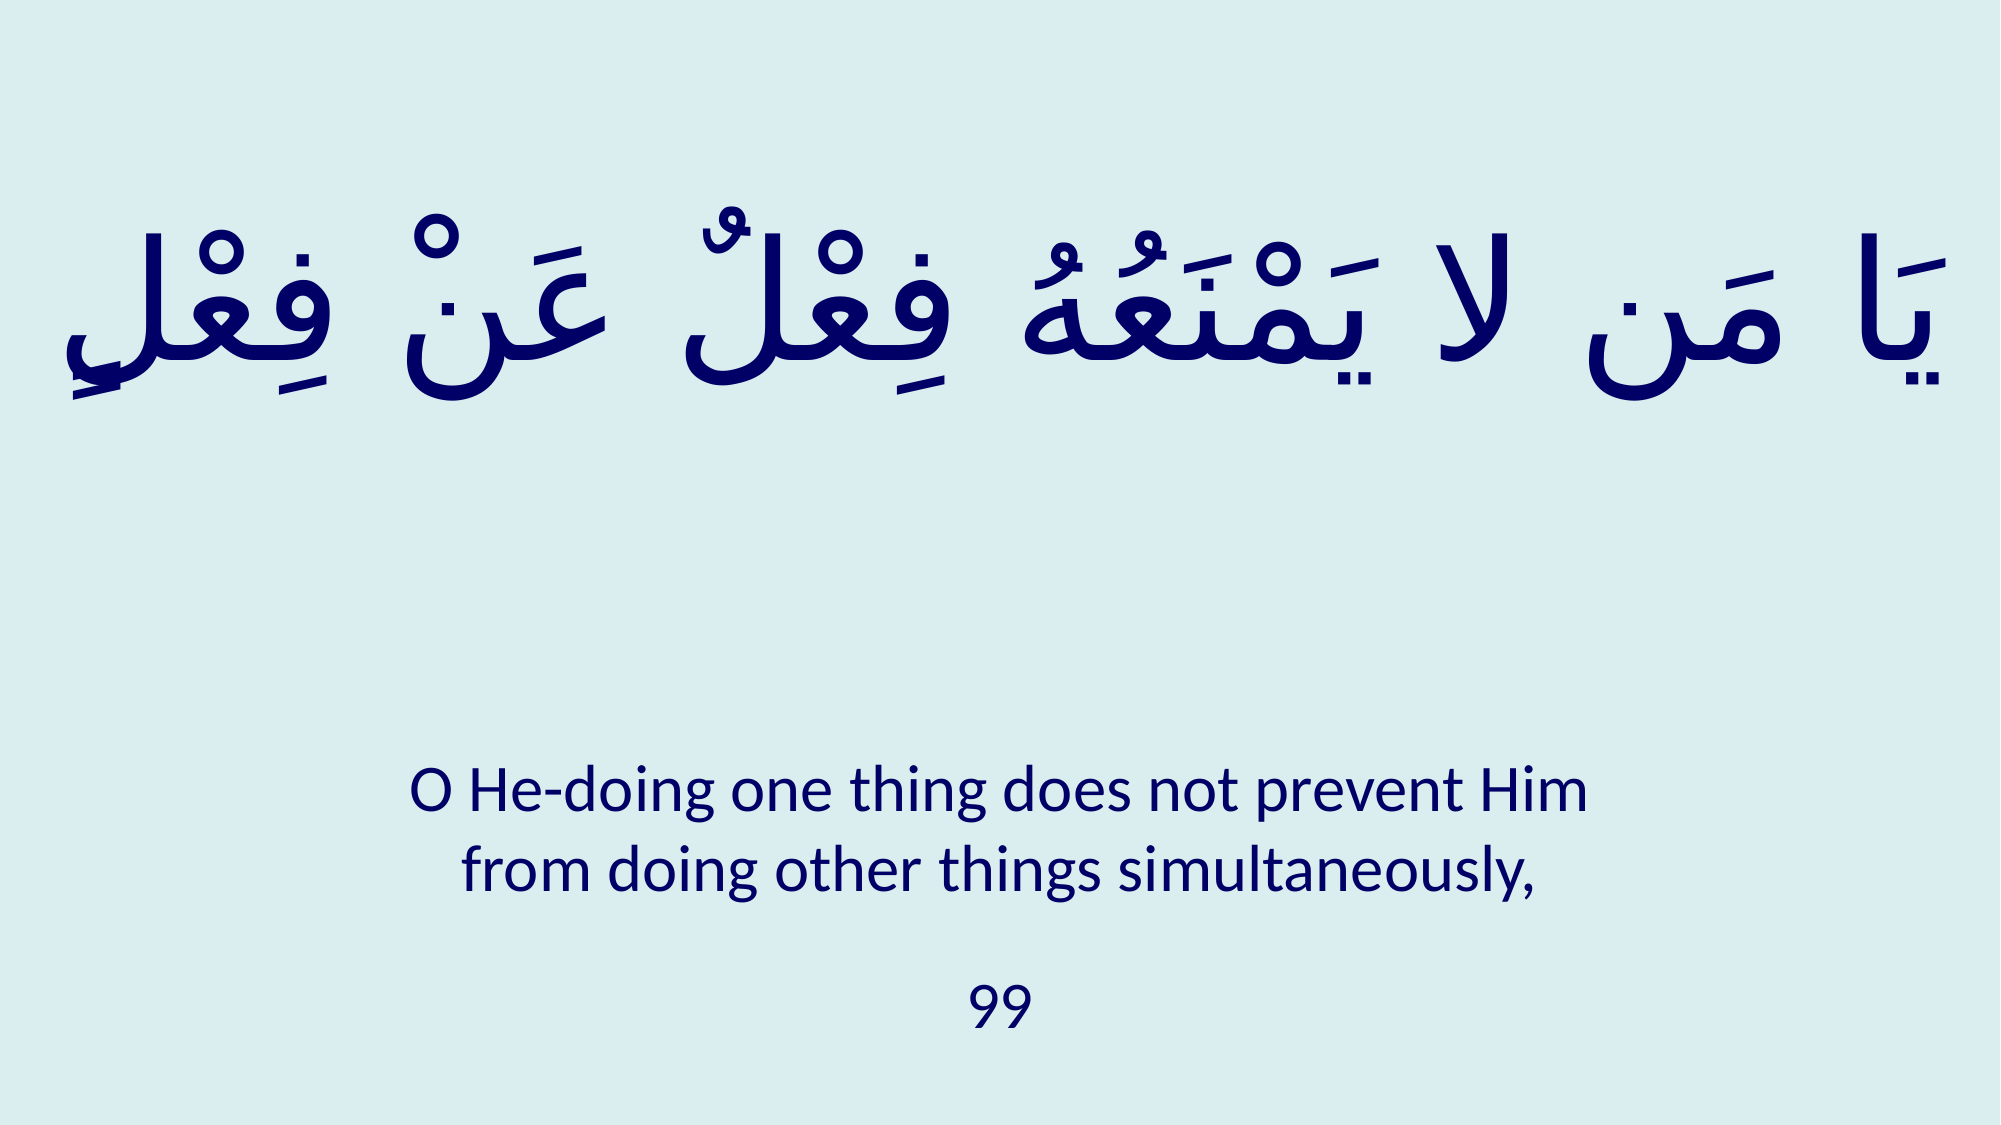

# يَا مَن لا يَمْنَعُهُ فِعْلٌ عَنْ فِعْلٍ
O He-doing one thing does not prevent Him from doing other things simultaneously,
99